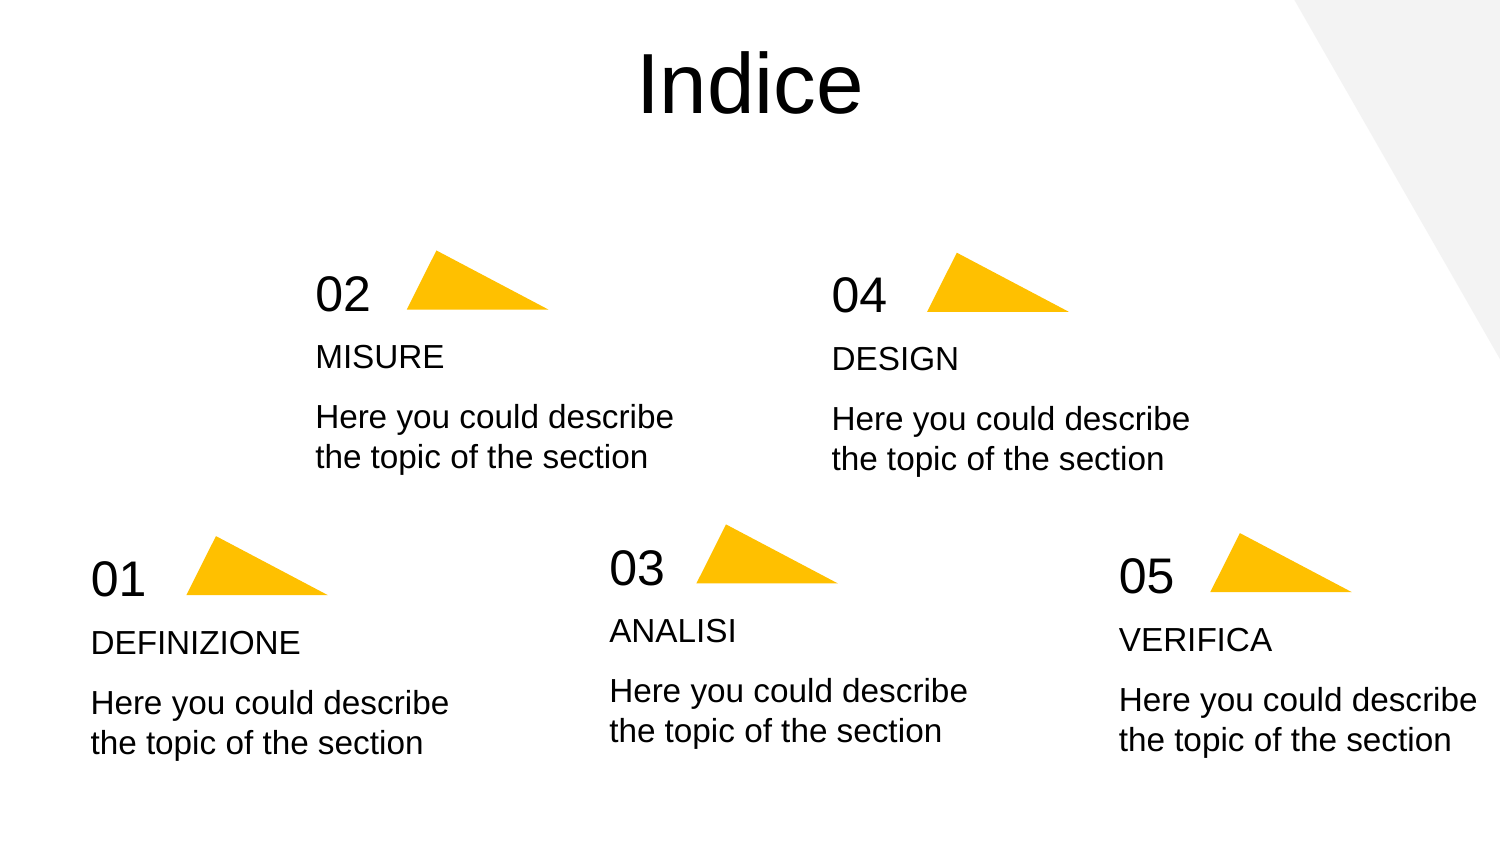

Indice

02
04
MISURE
DESIGN
Here you could describe
the topic of the section
Here you could describe
the topic of the section

03

05
# 01
ANALISI
VERIFICA
DEFINIZIONE
Here you could describe
the topic of the section
Here you could describe
the topic of the section
Here you could describe
the topic of the section